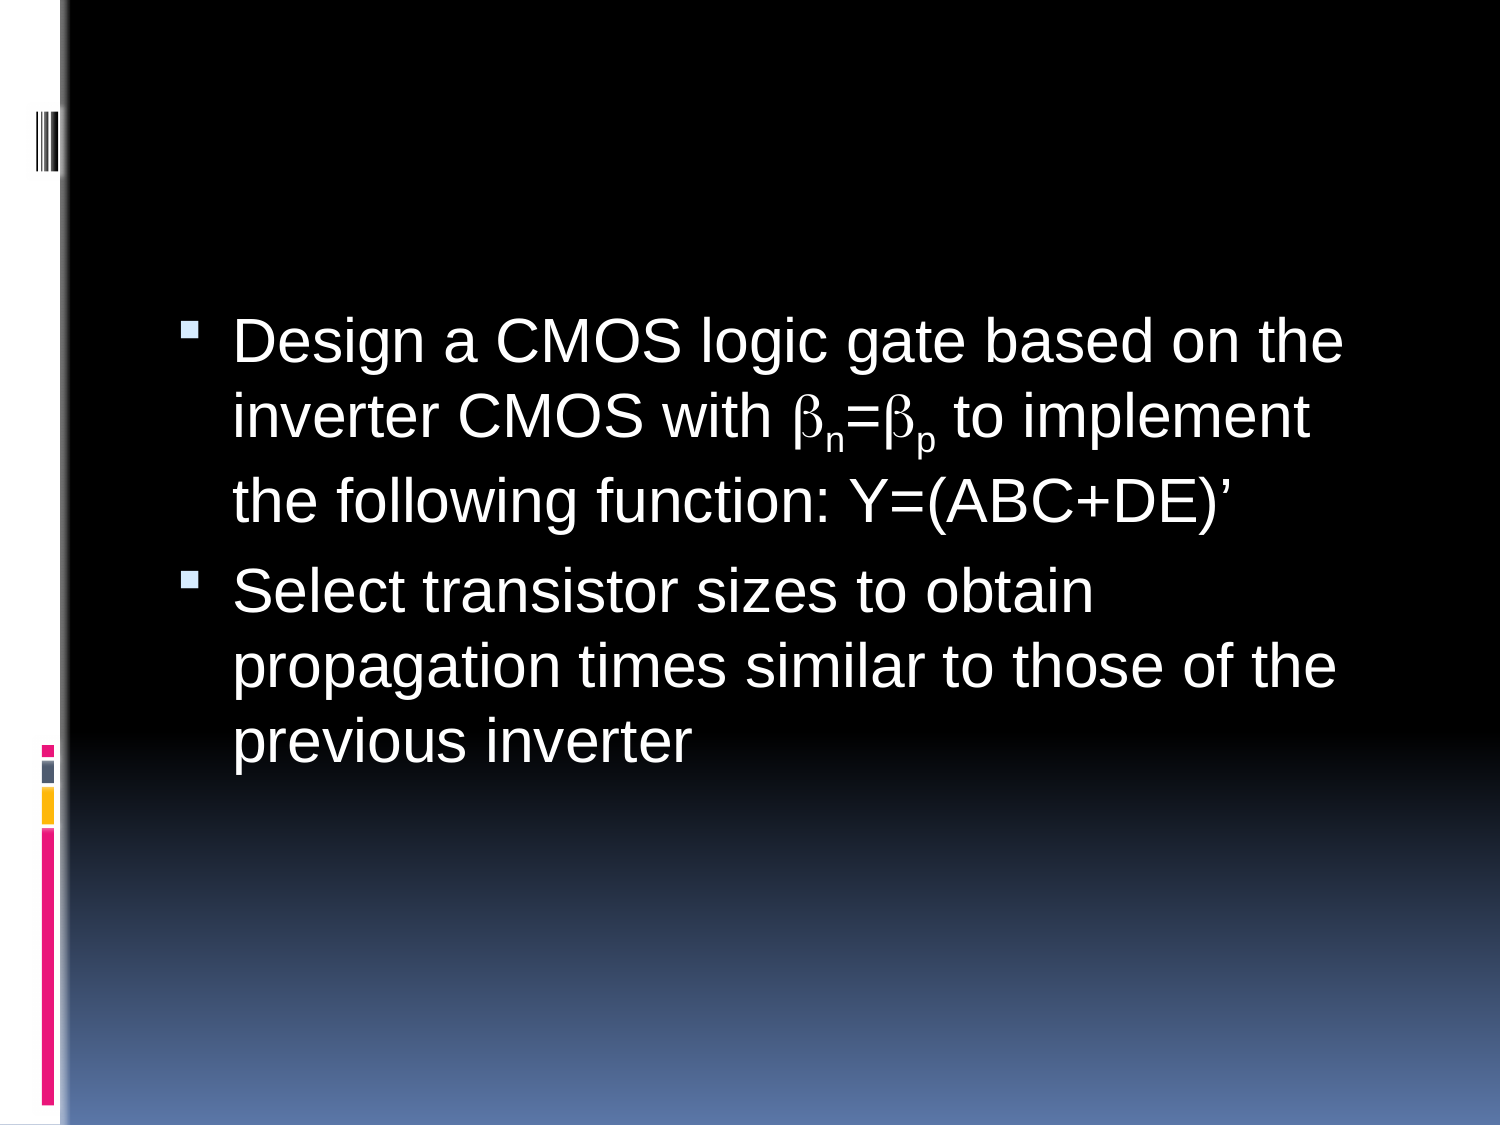

#
Design a CMOS logic gate based on the inverter CMOS with βn=βp to implement the following function: Y=(ABC+DE)’
Select transistor sizes to obtain propagation times similar to those of the previous inverter